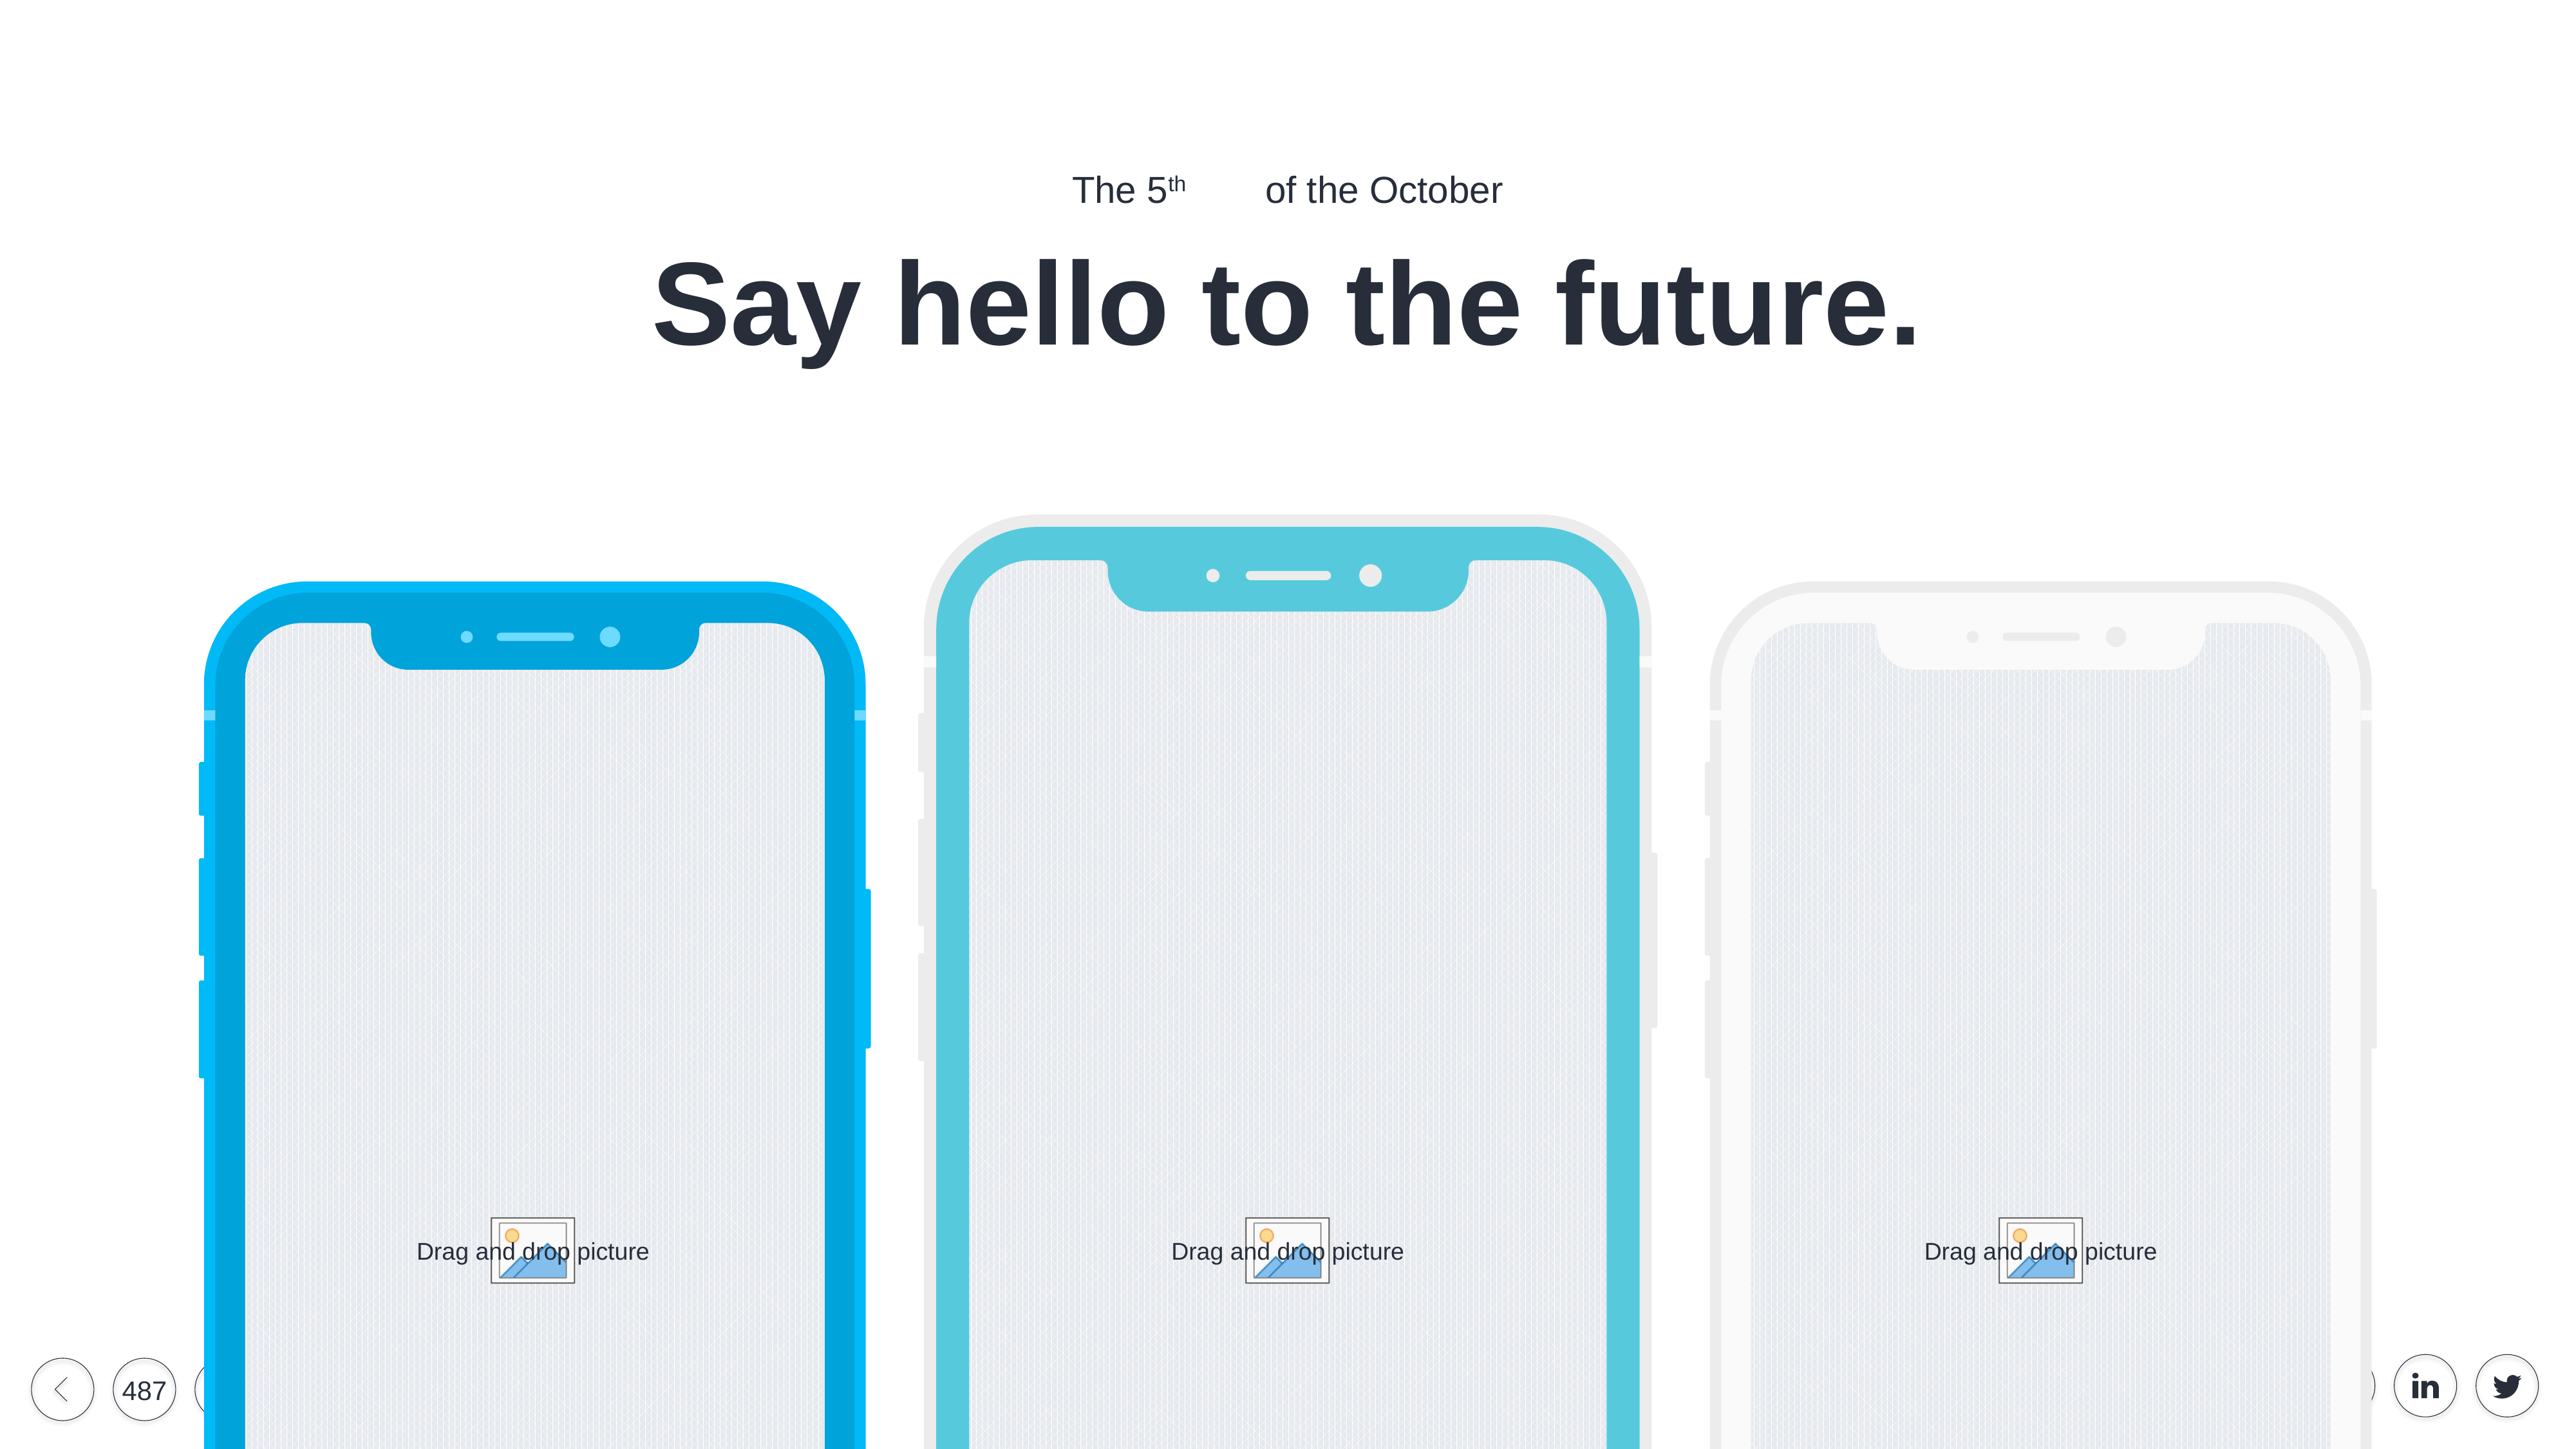

The 5th	of the October
Say hello to the future.